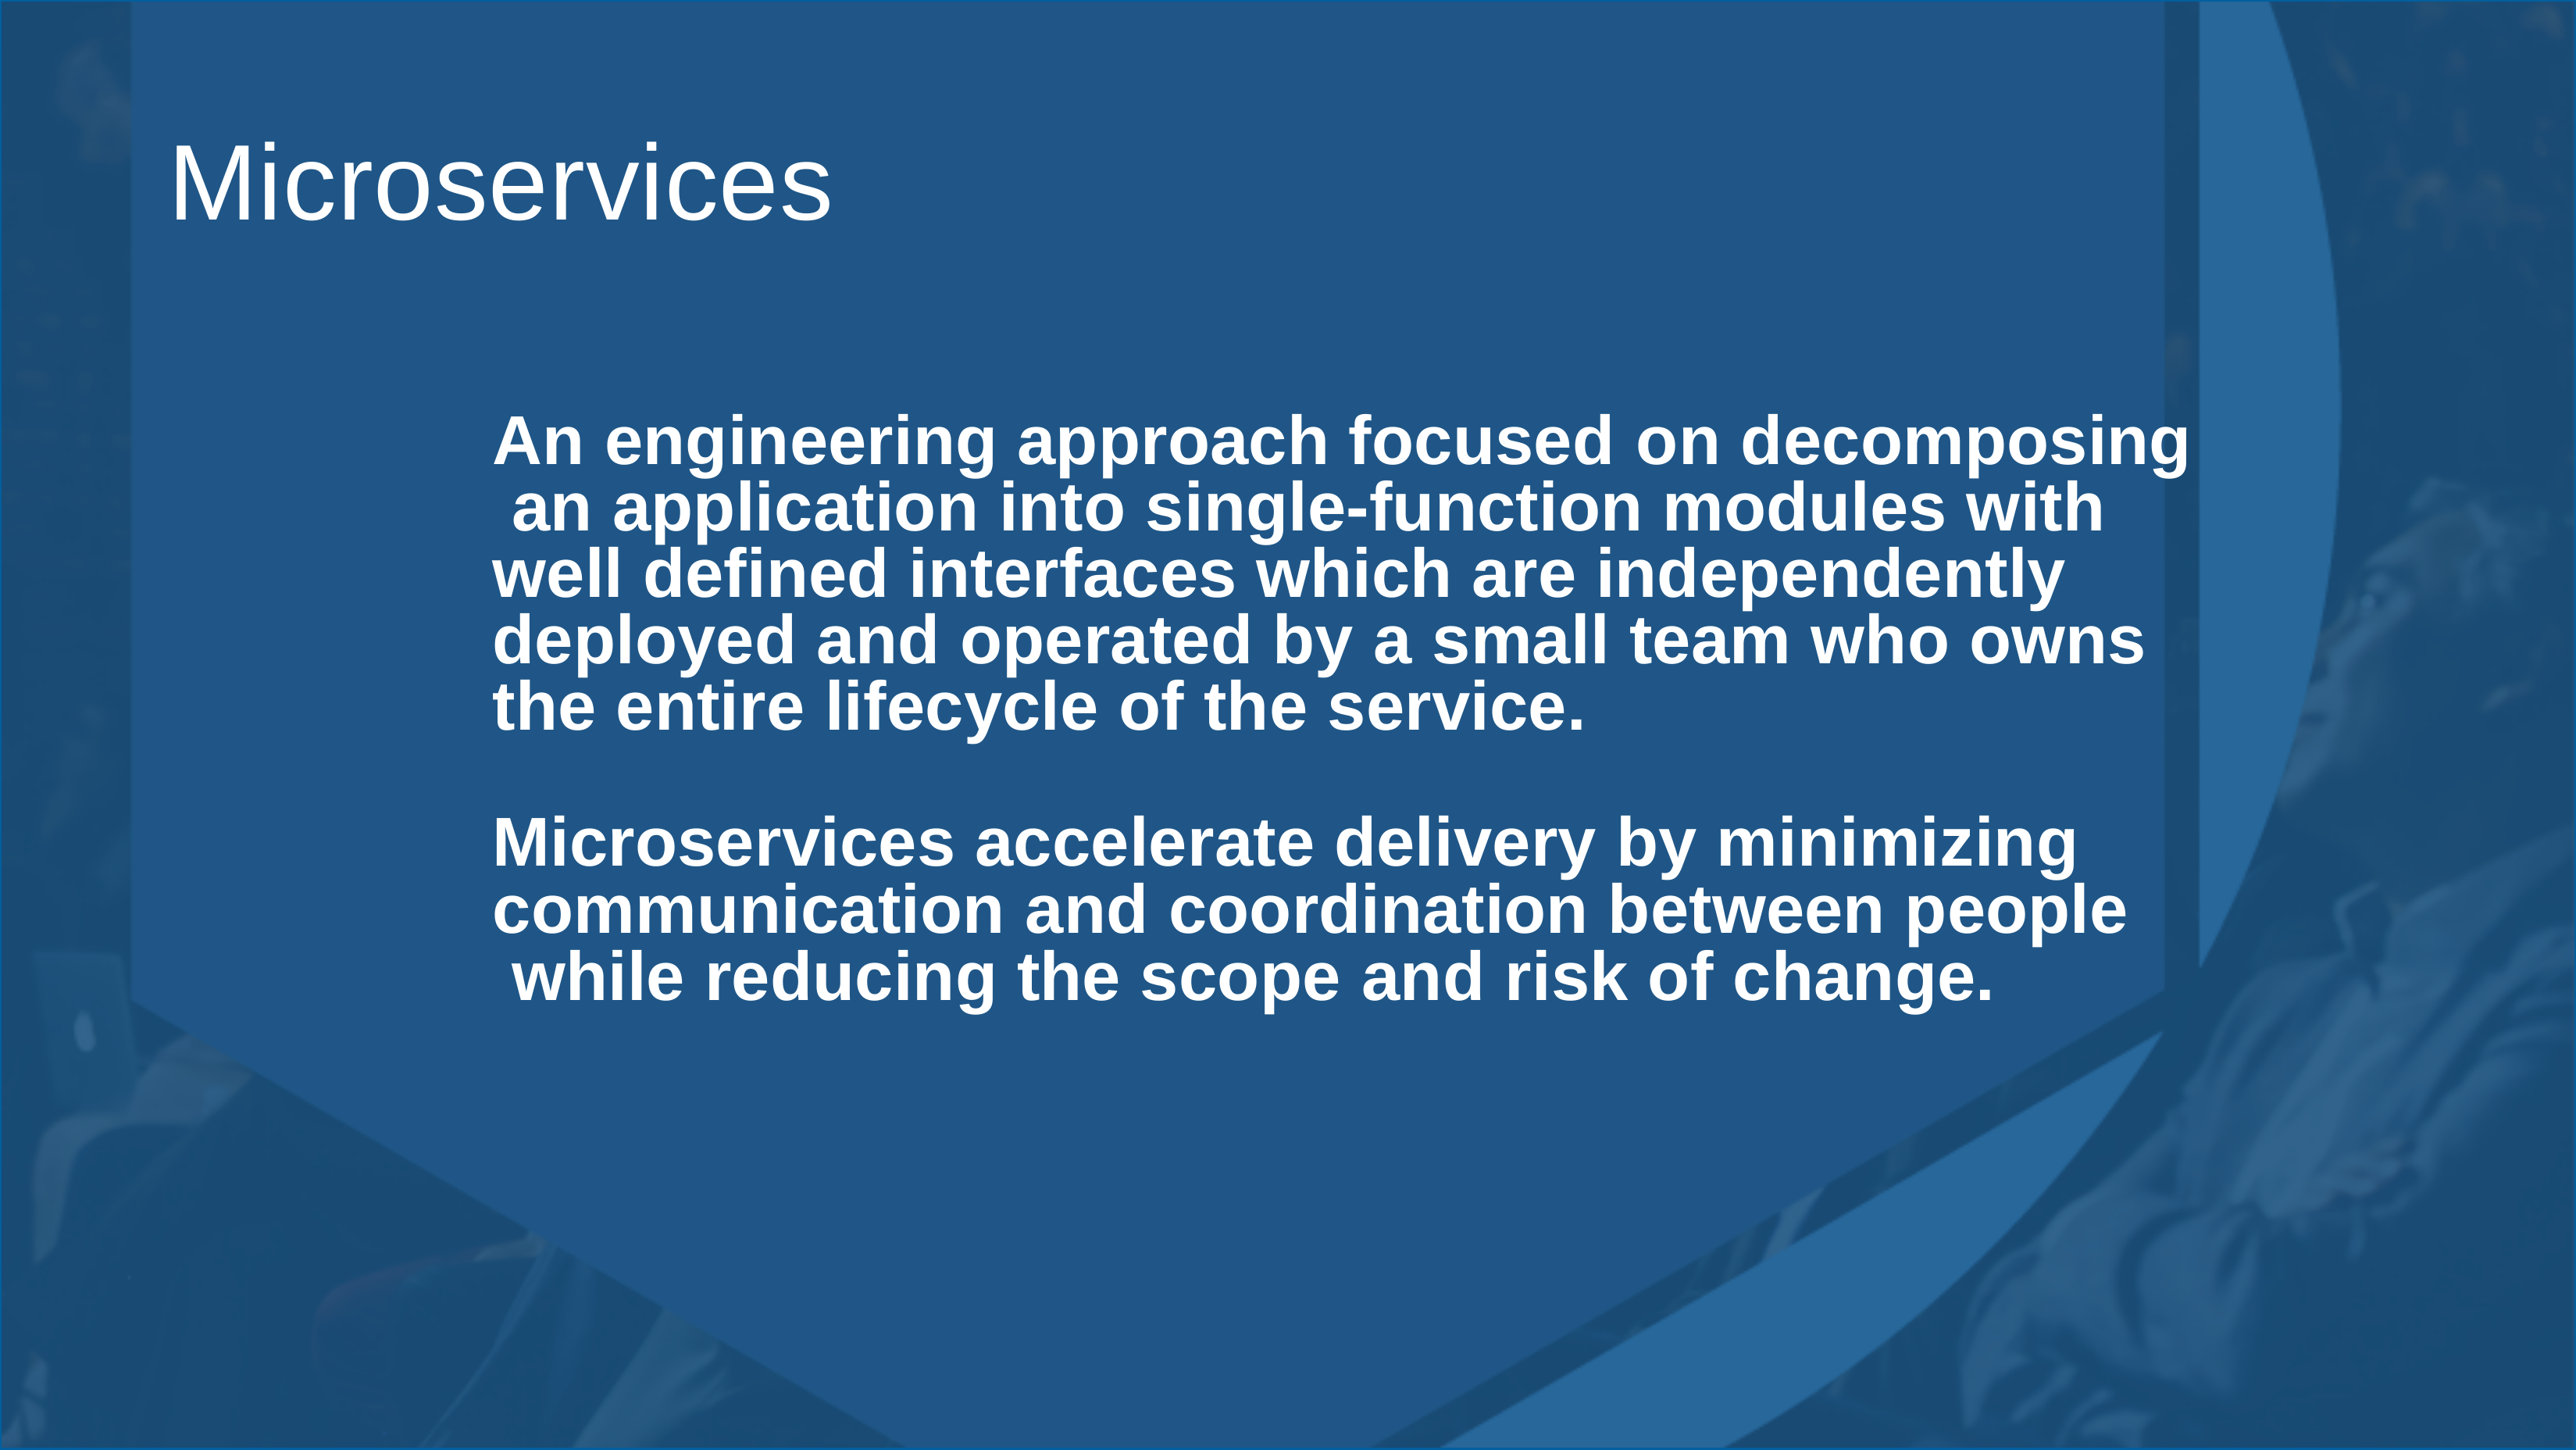

# Microservices
An engineering approach focused on decomposing  an application into single-function modules with  well defined interfaces which are independently  deployed and operated by a small team who owns  the entire lifecycle of the service.

Microservices accelerate delivery by minimizing  communication and coordination between people  while reducing the scope and risk of change.